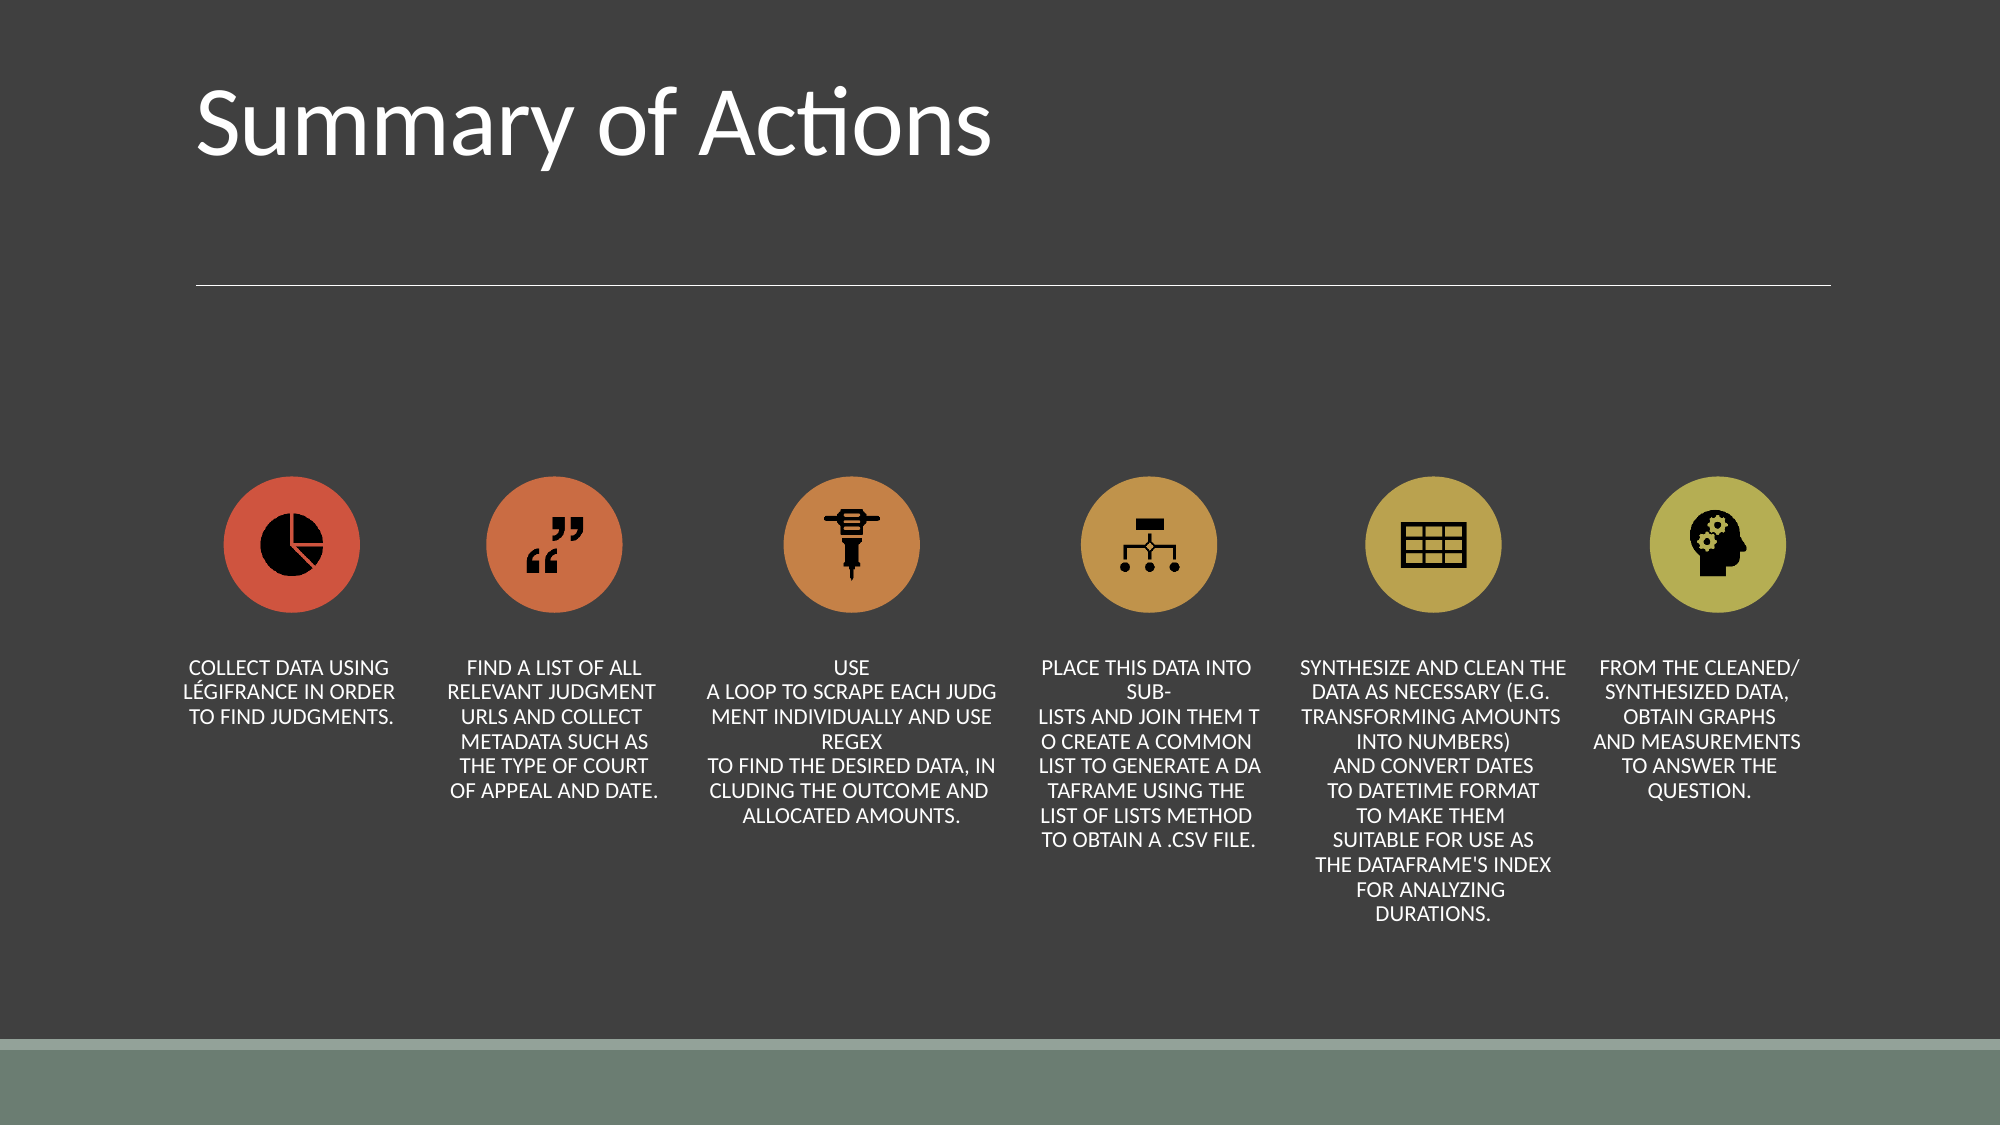

# Summary of Actions

Collect data using
Légifrance in order to find judgments.
Find a list of all relevant judgment
URLs and collect
metadata such as the type of court of appeal and date.
Use a loop to scrape each judgment individually and use regex to find the desired data, including the outcome and allocated amounts.
Place this data into sub-lists and join them t
o create a common
list to generate a dataframe using the
list of lists method to obtain a .csv file.
Synthesize and clean the data as necessary (e.g.
transforming amounts into numbers) and convert dates to datetime format to make them
suitable for use as the dataframe's index for analyzing
durations.
From the cleaned/
synthesized data,
obtain graphs and measurements to answer the question.